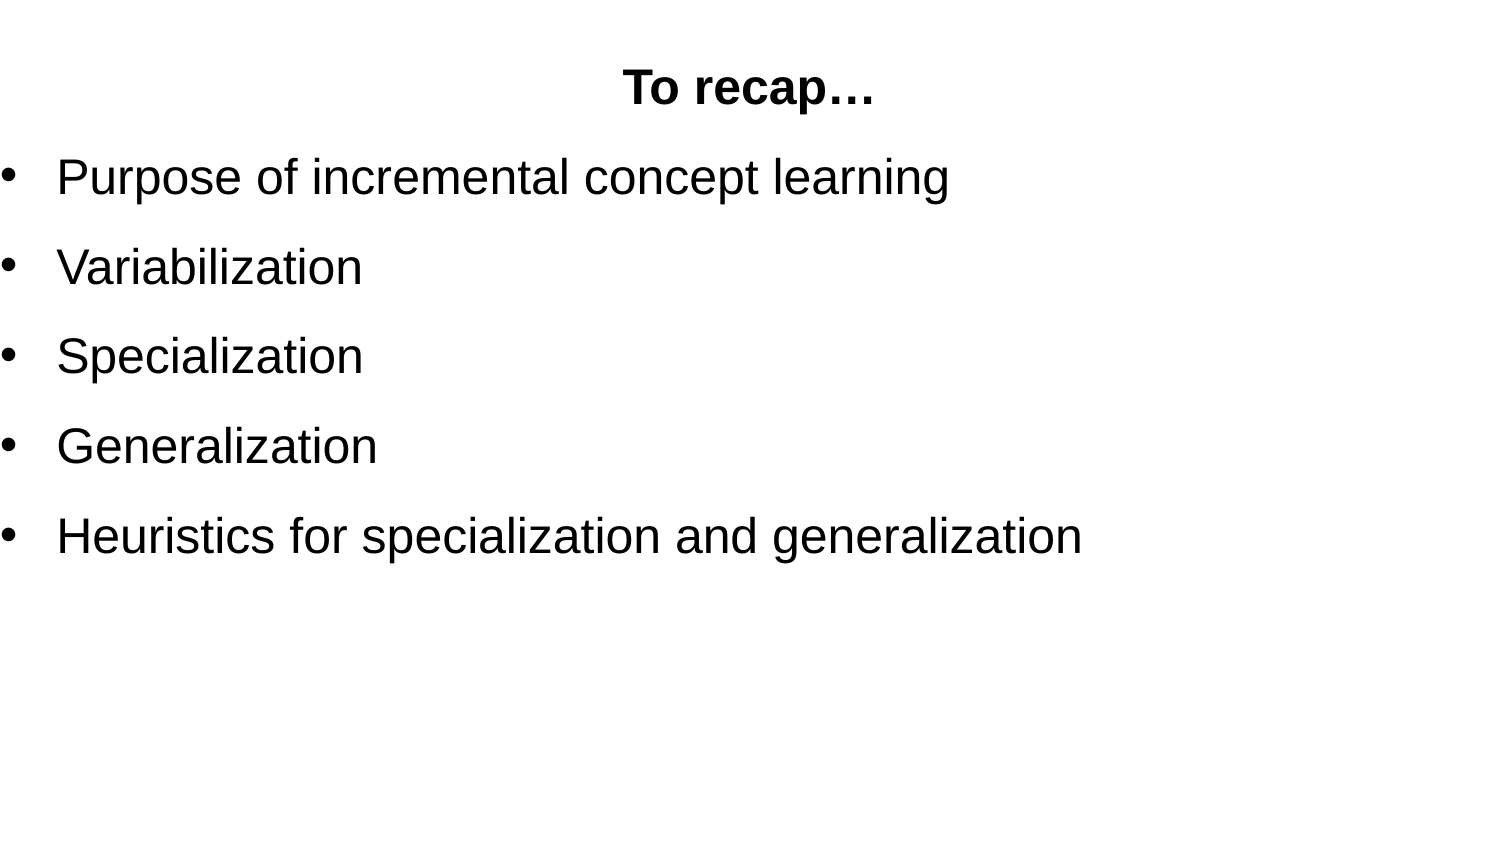

To recap…

Purpose of incremental concept learning
Variabilization
Specialization

Generalization

Heuristics for specialization and generalization